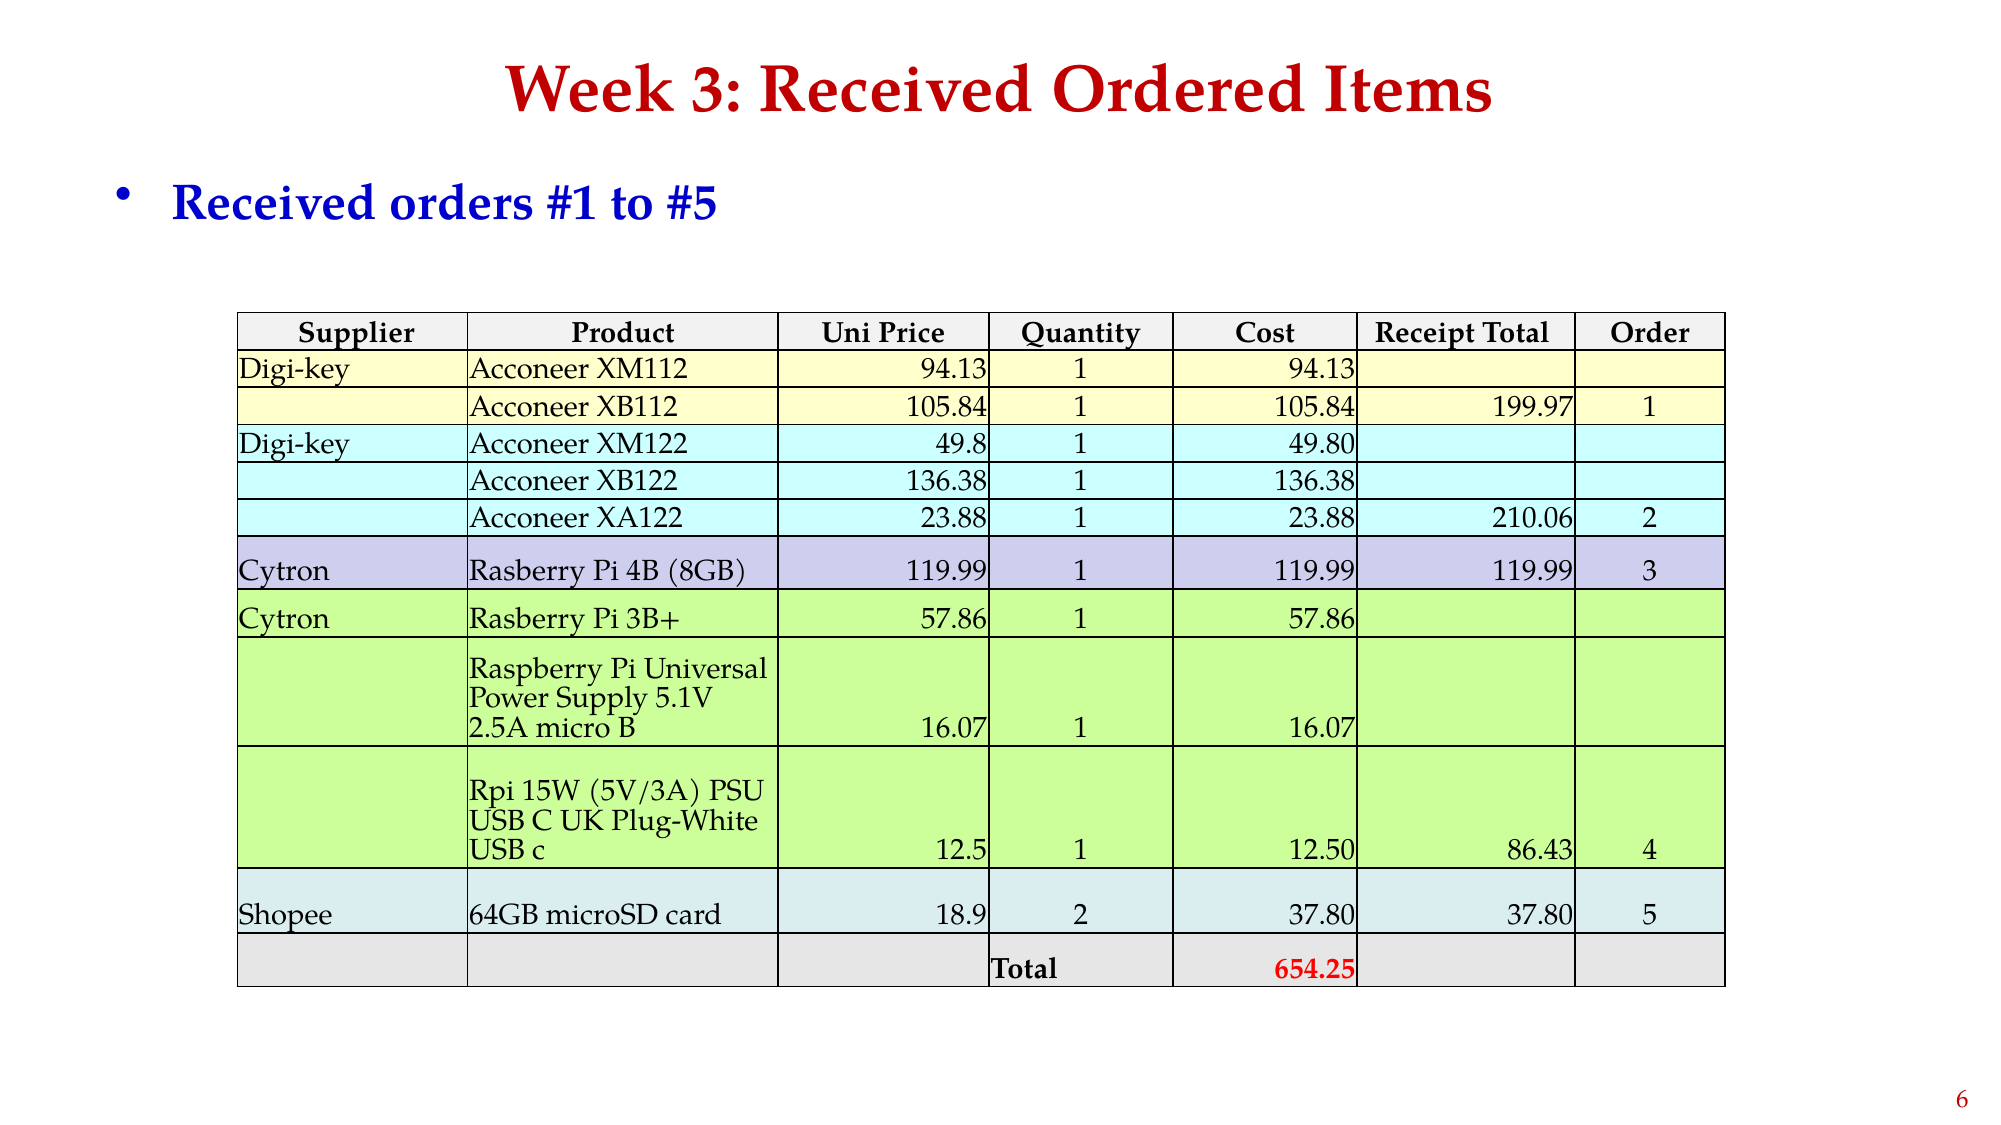

# Week 3: Received Ordered Items
Received orders #1 to #5
| Supplier | Product | Uni Price | Quantity | Cost | Receipt Total | Order |
| --- | --- | --- | --- | --- | --- | --- |
| Digi-key | Acconeer XM112 | 94.13 | 1 | 94.13 |  |  |
|  | Acconeer XB112 | 105.84 | 1 | 105.84 | 199.97 | 1 |
| Digi-key | Acconeer XM122 | 49.8 | 1 | 49.80 |  |  |
|  | Acconeer XB122 | 136.38 | 1 | 136.38 |  |  |
|  | Acconeer XA122 | 23.88 | 1 | 23.88 | 210.06 | 2 |
| Cytron | Rasberry Pi 4B (8GB) | 119.99 | 1 | 119.99 | 119.99 | 3 |
| Cytron | Rasberry Pi 3B+ | 57.86 | 1 | 57.86 |  |  |
|  | Raspberry Pi Universal Power Supply 5.1V 2.5A micro B | 16.07 | 1 | 16.07 |  |  |
|  | Rpi 15W (5V/3A) PSU USB C UK Plug-White USB c | 12.5 | 1 | 12.50 | 86.43 | 4 |
| Shopee | 64GB microSD card | 18.9 | 2 | 37.80 | 37.80 | 5 |
|  |  |  | Total | 654.25 |  |  |